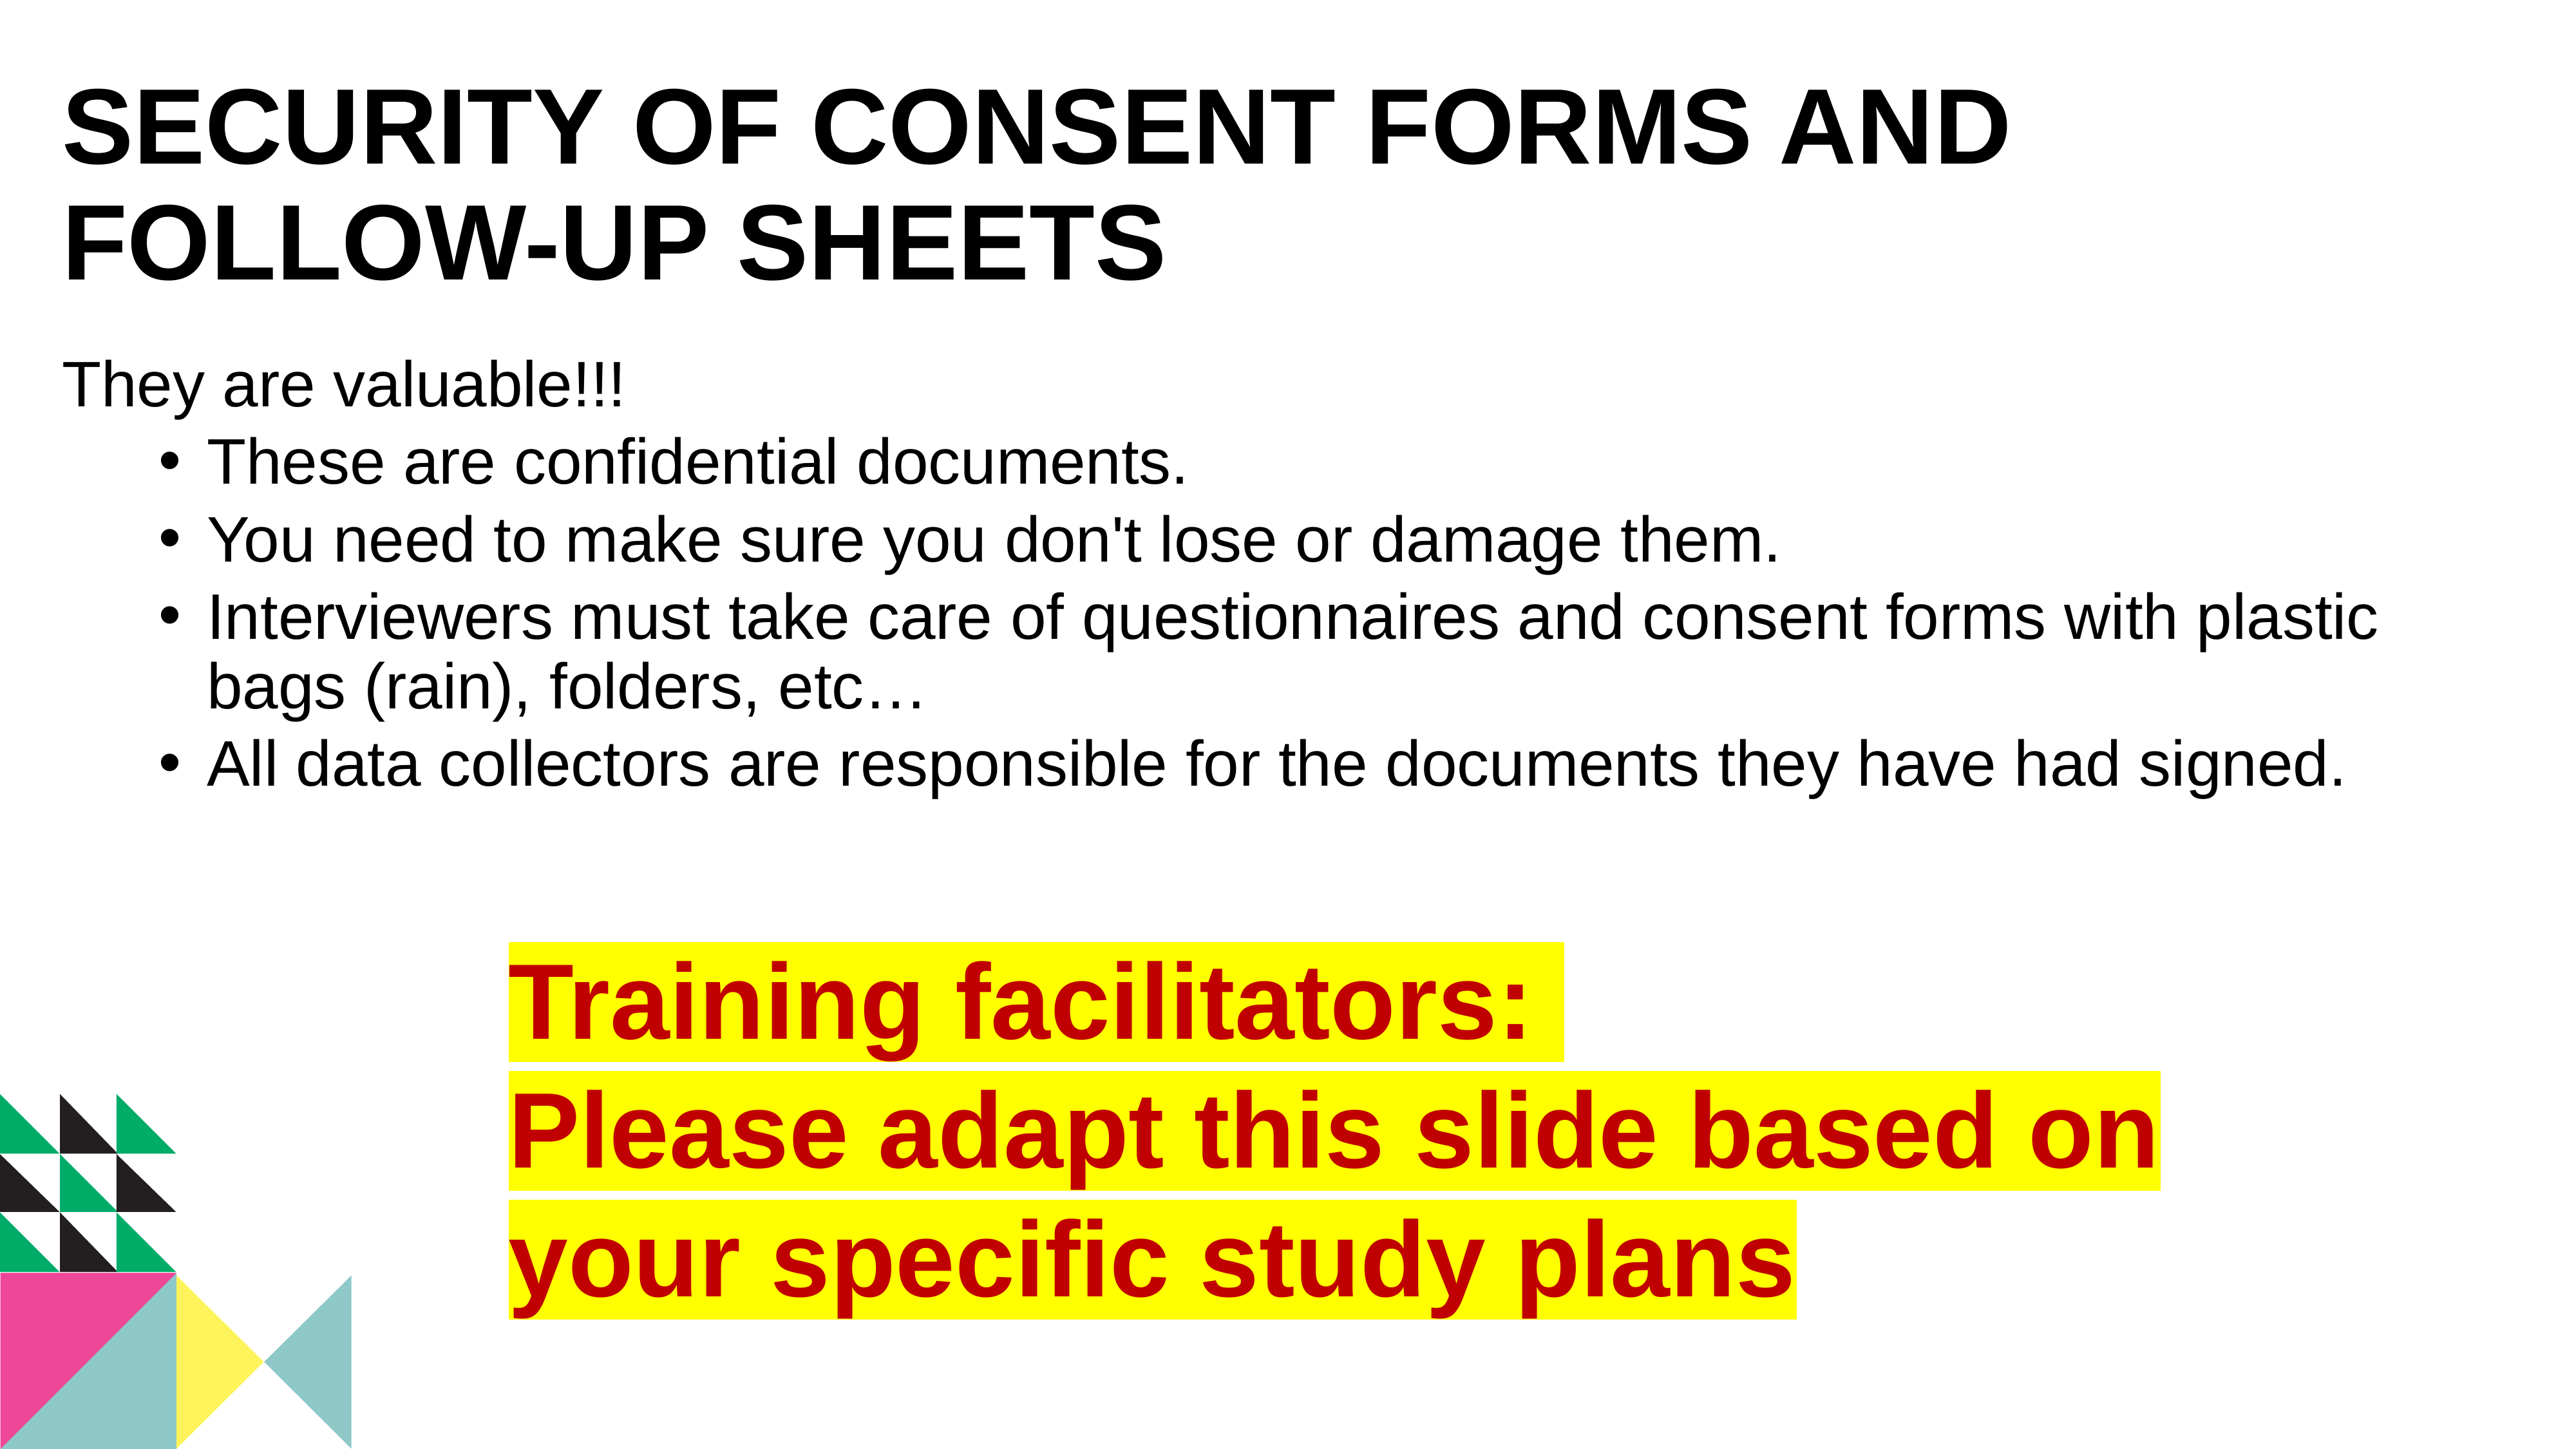

Security of consent forms and follow-up sheets
They are valuable!!!
These are confidential documents.
You need to make sure you don't lose or damage them.
Interviewers must take care of questionnaires and consent forms with plastic bags (rain), folders, etc…
All data collectors are responsible for the documents they have had signed.
Training facilitators:
Please adapt this slide based on your specific study plans